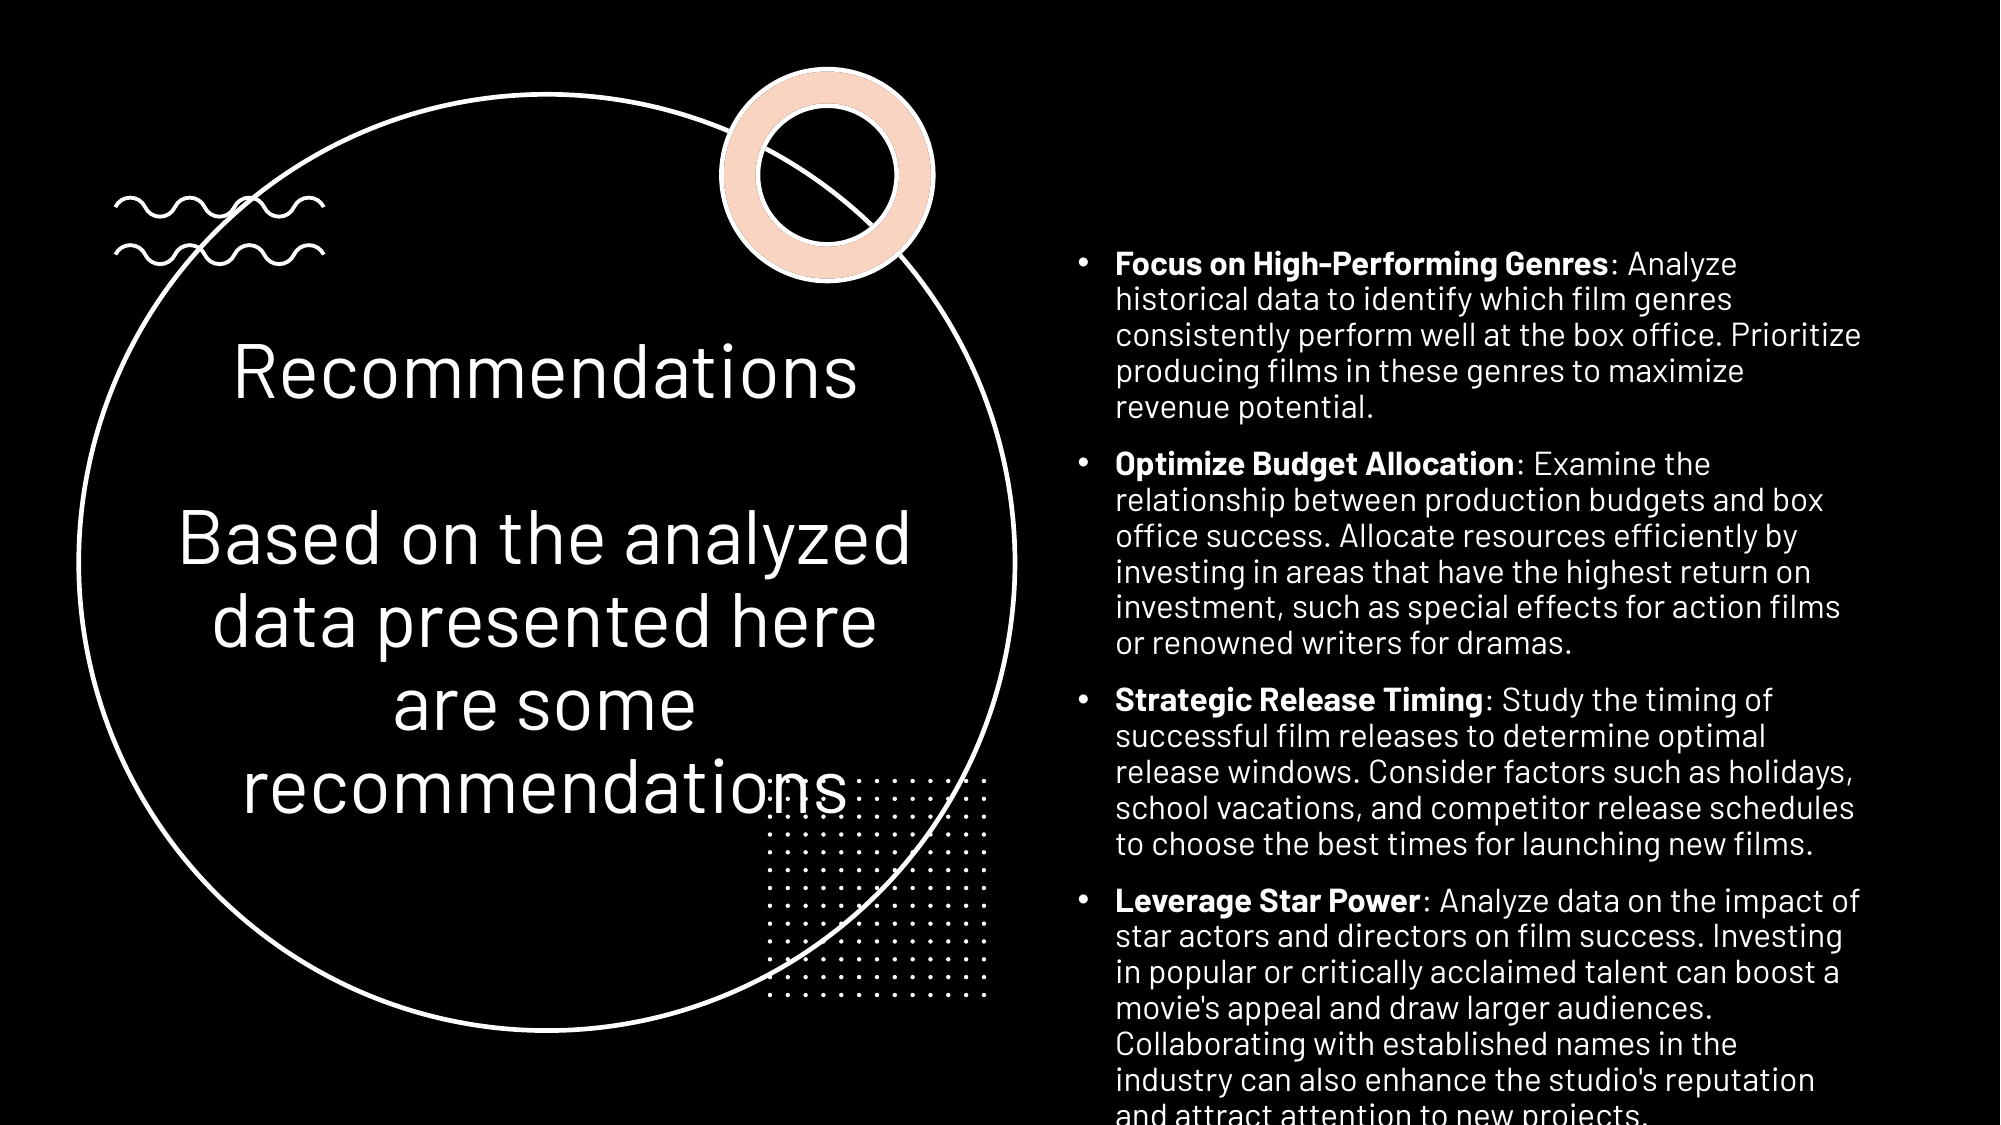

Focus on High-Performing Genres: Analyze historical data to identify which film genres consistently perform well at the box office. Prioritize producing films in these genres to maximize revenue potential.
Optimize Budget Allocation: Examine the relationship between production budgets and box office success. Allocate resources efficiently by investing in areas that have the highest return on investment, such as special effects for action films or renowned writers for dramas.
Strategic Release Timing: Study the timing of successful film releases to determine optimal release windows. Consider factors such as holidays, school vacations, and competitor release schedules to choose the best times for launching new films.
Leverage Star Power: Analyze data on the impact of star actors and directors on film success. Investing in popular or critically acclaimed talent can boost a movie's appeal and draw larger audiences. Collaborating with established names in the industry can also enhance the studio's reputation and attract attention to new projects.

# Recommendations Based on the analyzed data presented here are some recommendations